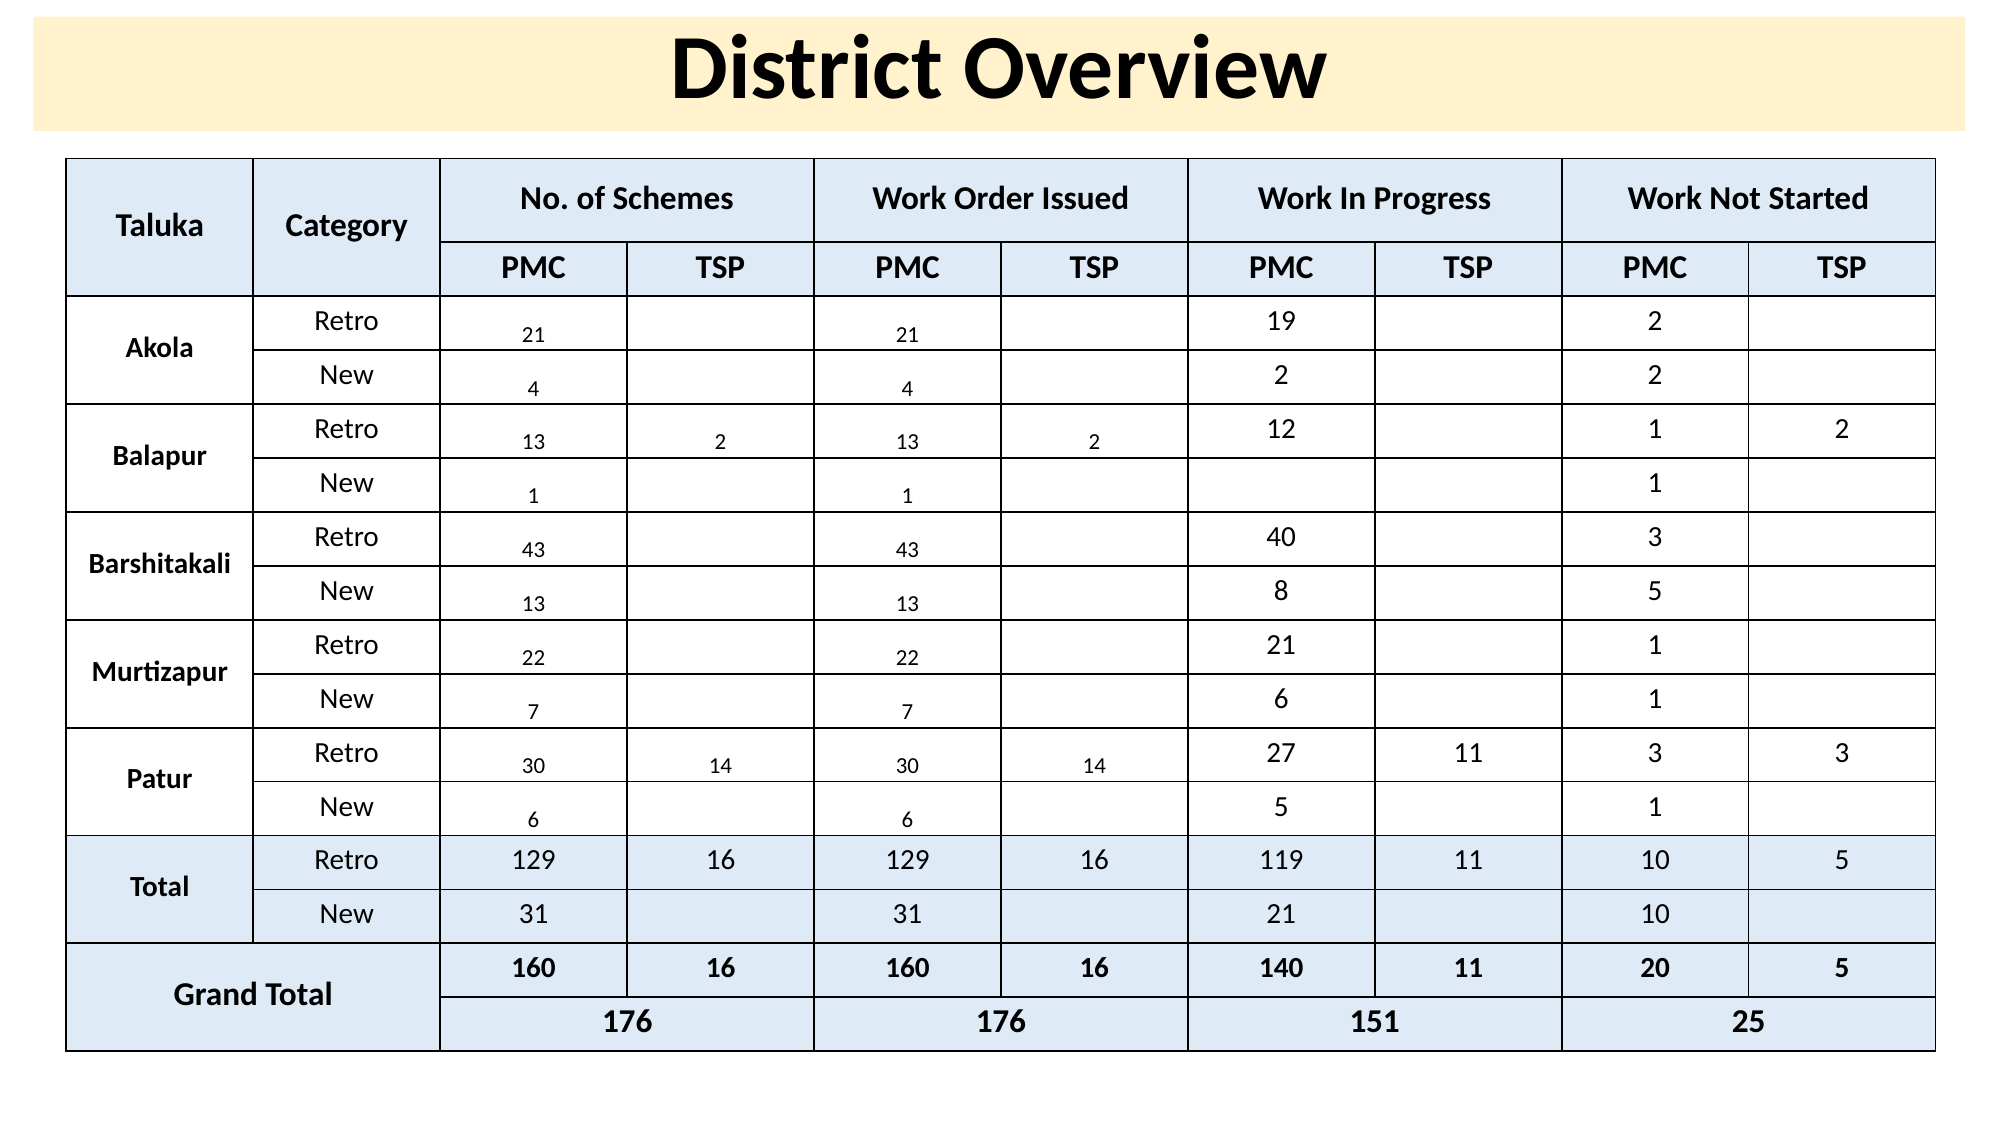

District Overview
| Taluka | Category | No. of Schemes |  | Work Order Issued |  | Work In Progress |  | Work Not Started |  |
| --- | --- | --- | --- | --- | --- | --- | --- | --- | --- |
|  |  | PMC | TSP | PMC | TSP | PMC | TSP | PMC | TSP |
| Akola | Retro | 21 | 0 | 21 | 0 | 19 | 0 | 2 | 0 |
|  | New | 4 | 0 | 4 | 0 | 2 | 0 | 2 | 0 |
| Balapur | Retro | 13 | 2 | 13 | 2 | 12 | 0 | 1 | 2 |
|  | New | 1 | 0 | 1 | 0 | 0 | 0 | 1 | 0 |
| Barshitakali | Retro | 43 | 0 | 43 | 0 | 40 | 0 | 3 | 0 |
|  | New | 13 | 0 | 13 | 0 | 8 | 0 | 5 | 0 |
| Murtizapur | Retro | 22 | 0 | 22 | 0 | 21 | 0 | 1 | 0 |
|  | New | 7 | 0 | 7 | 0 | 6 | 0 | 1 | 0 |
| Patur | Retro | 30 | 14 | 30 | 14 | 27 | 11 | 3 | 3 |
|  | New | 6 | 0 | 6 | 0 | 5 | 0 | 1 | 0 |
| Total | Retro | 129 | 16 | 129 | 16 | 119 | 11 | 10 | 5 |
|  | New | 31 | 0 | 31 | 0 | 21 | 0 | 10 | 0 |
| Grand Total |  | 160 | 16 | 160 | 16 | 140 | 11 | 20 | 5 |
|  |  | 176 |  | 176 |  | 151 |  | 25 |  |